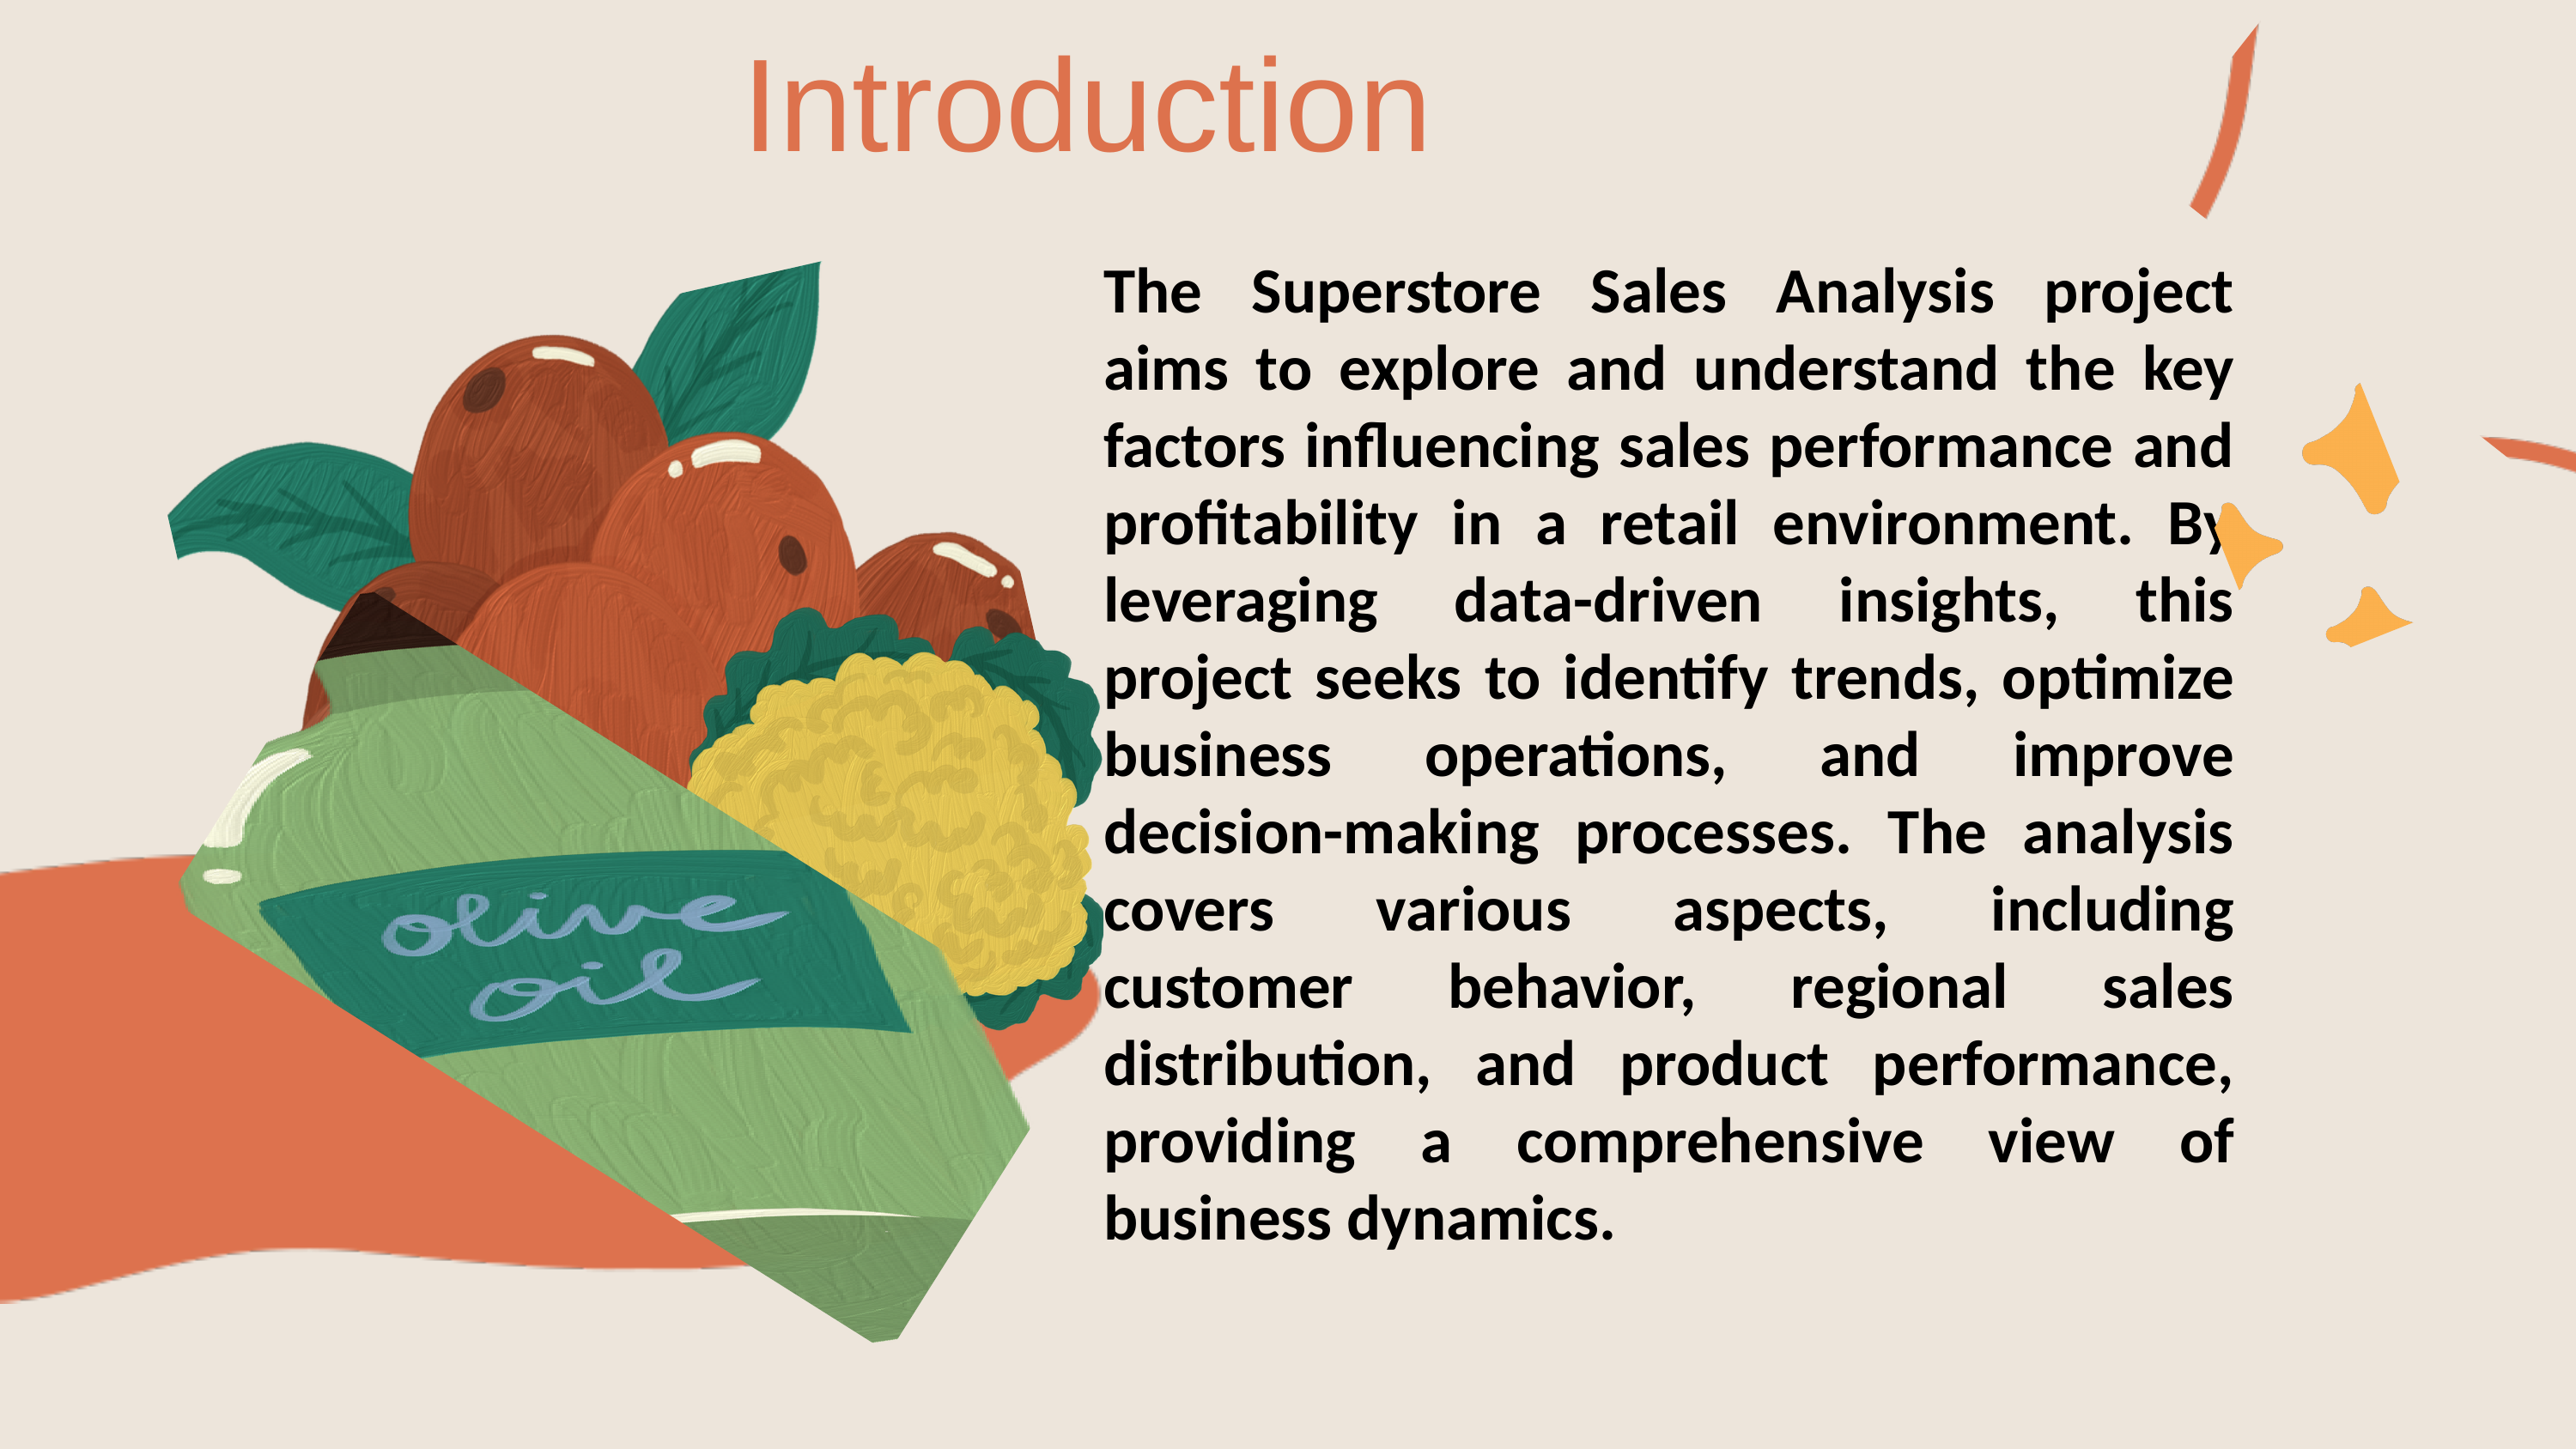

Introduction
The Superstore Sales Analysis project aims to explore and understand the key factors influencing sales performance and profitability in a retail environment. By leveraging data-driven insights, this project seeks to identify trends, optimize business operations, and improve decision-making processes. The analysis covers various aspects, including customer behavior, regional sales distribution, and product performance, providing a comprehensive view of business dynamics.